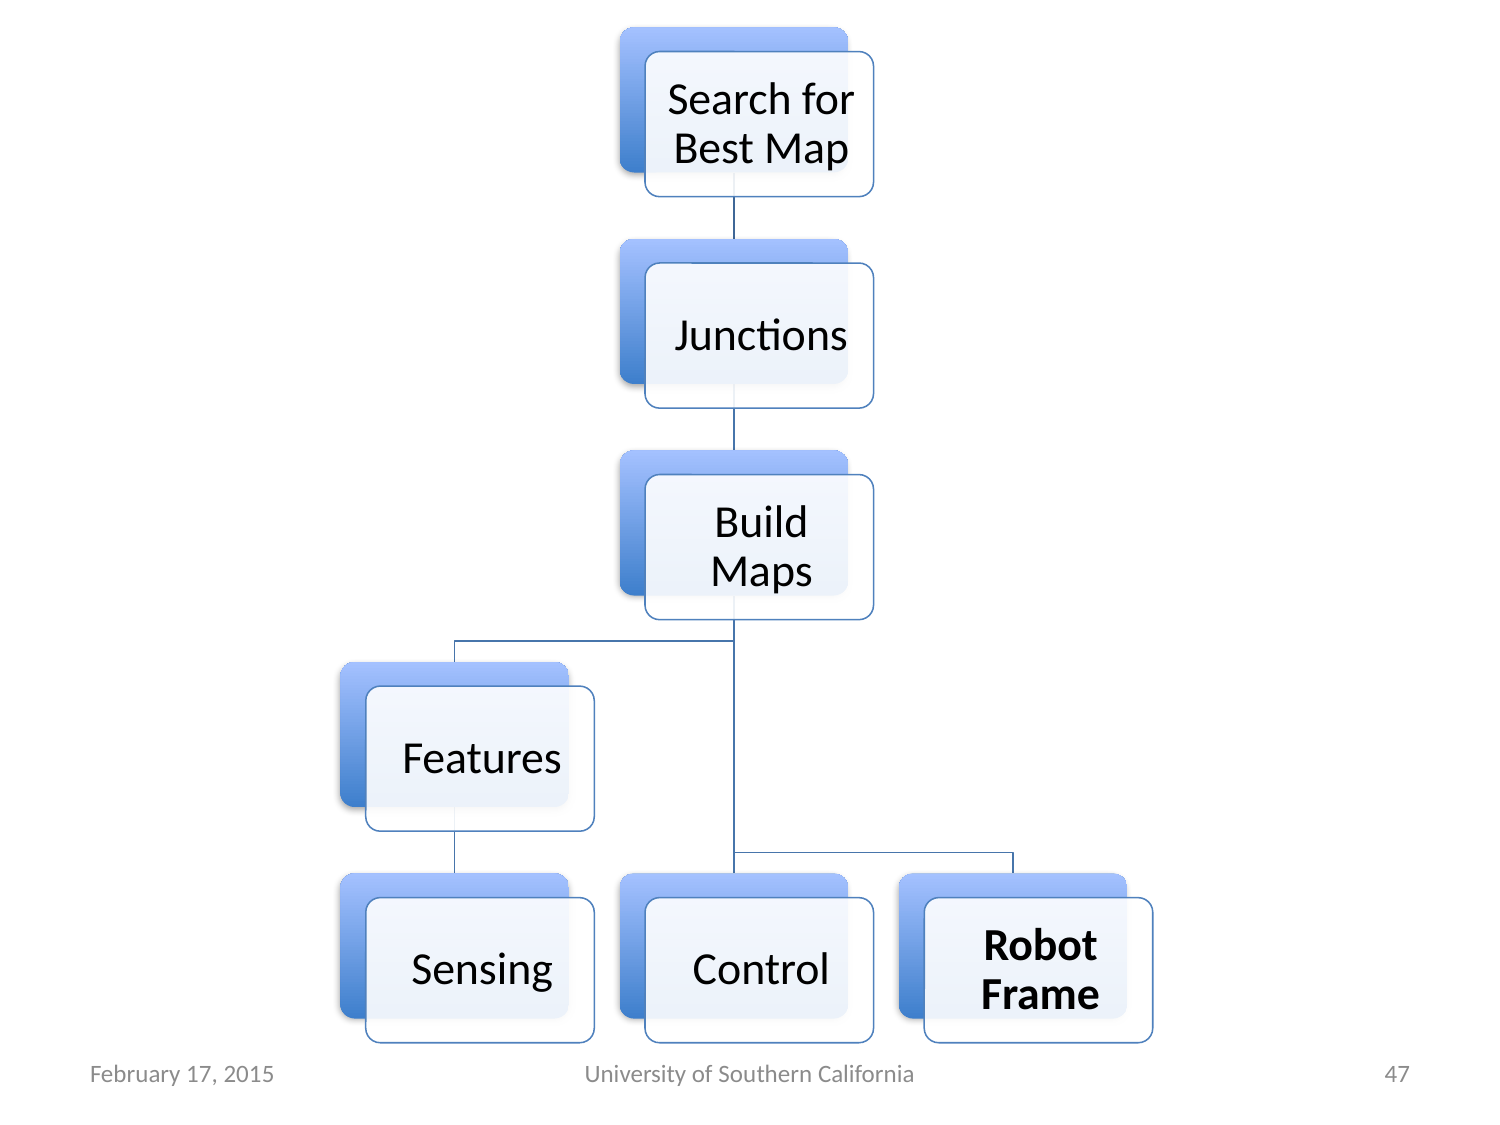

Search for Best Map
Junctions
Build Maps
Features
Sensing
Control
Robot Frame
February 17, 2015
University of Southern California
47